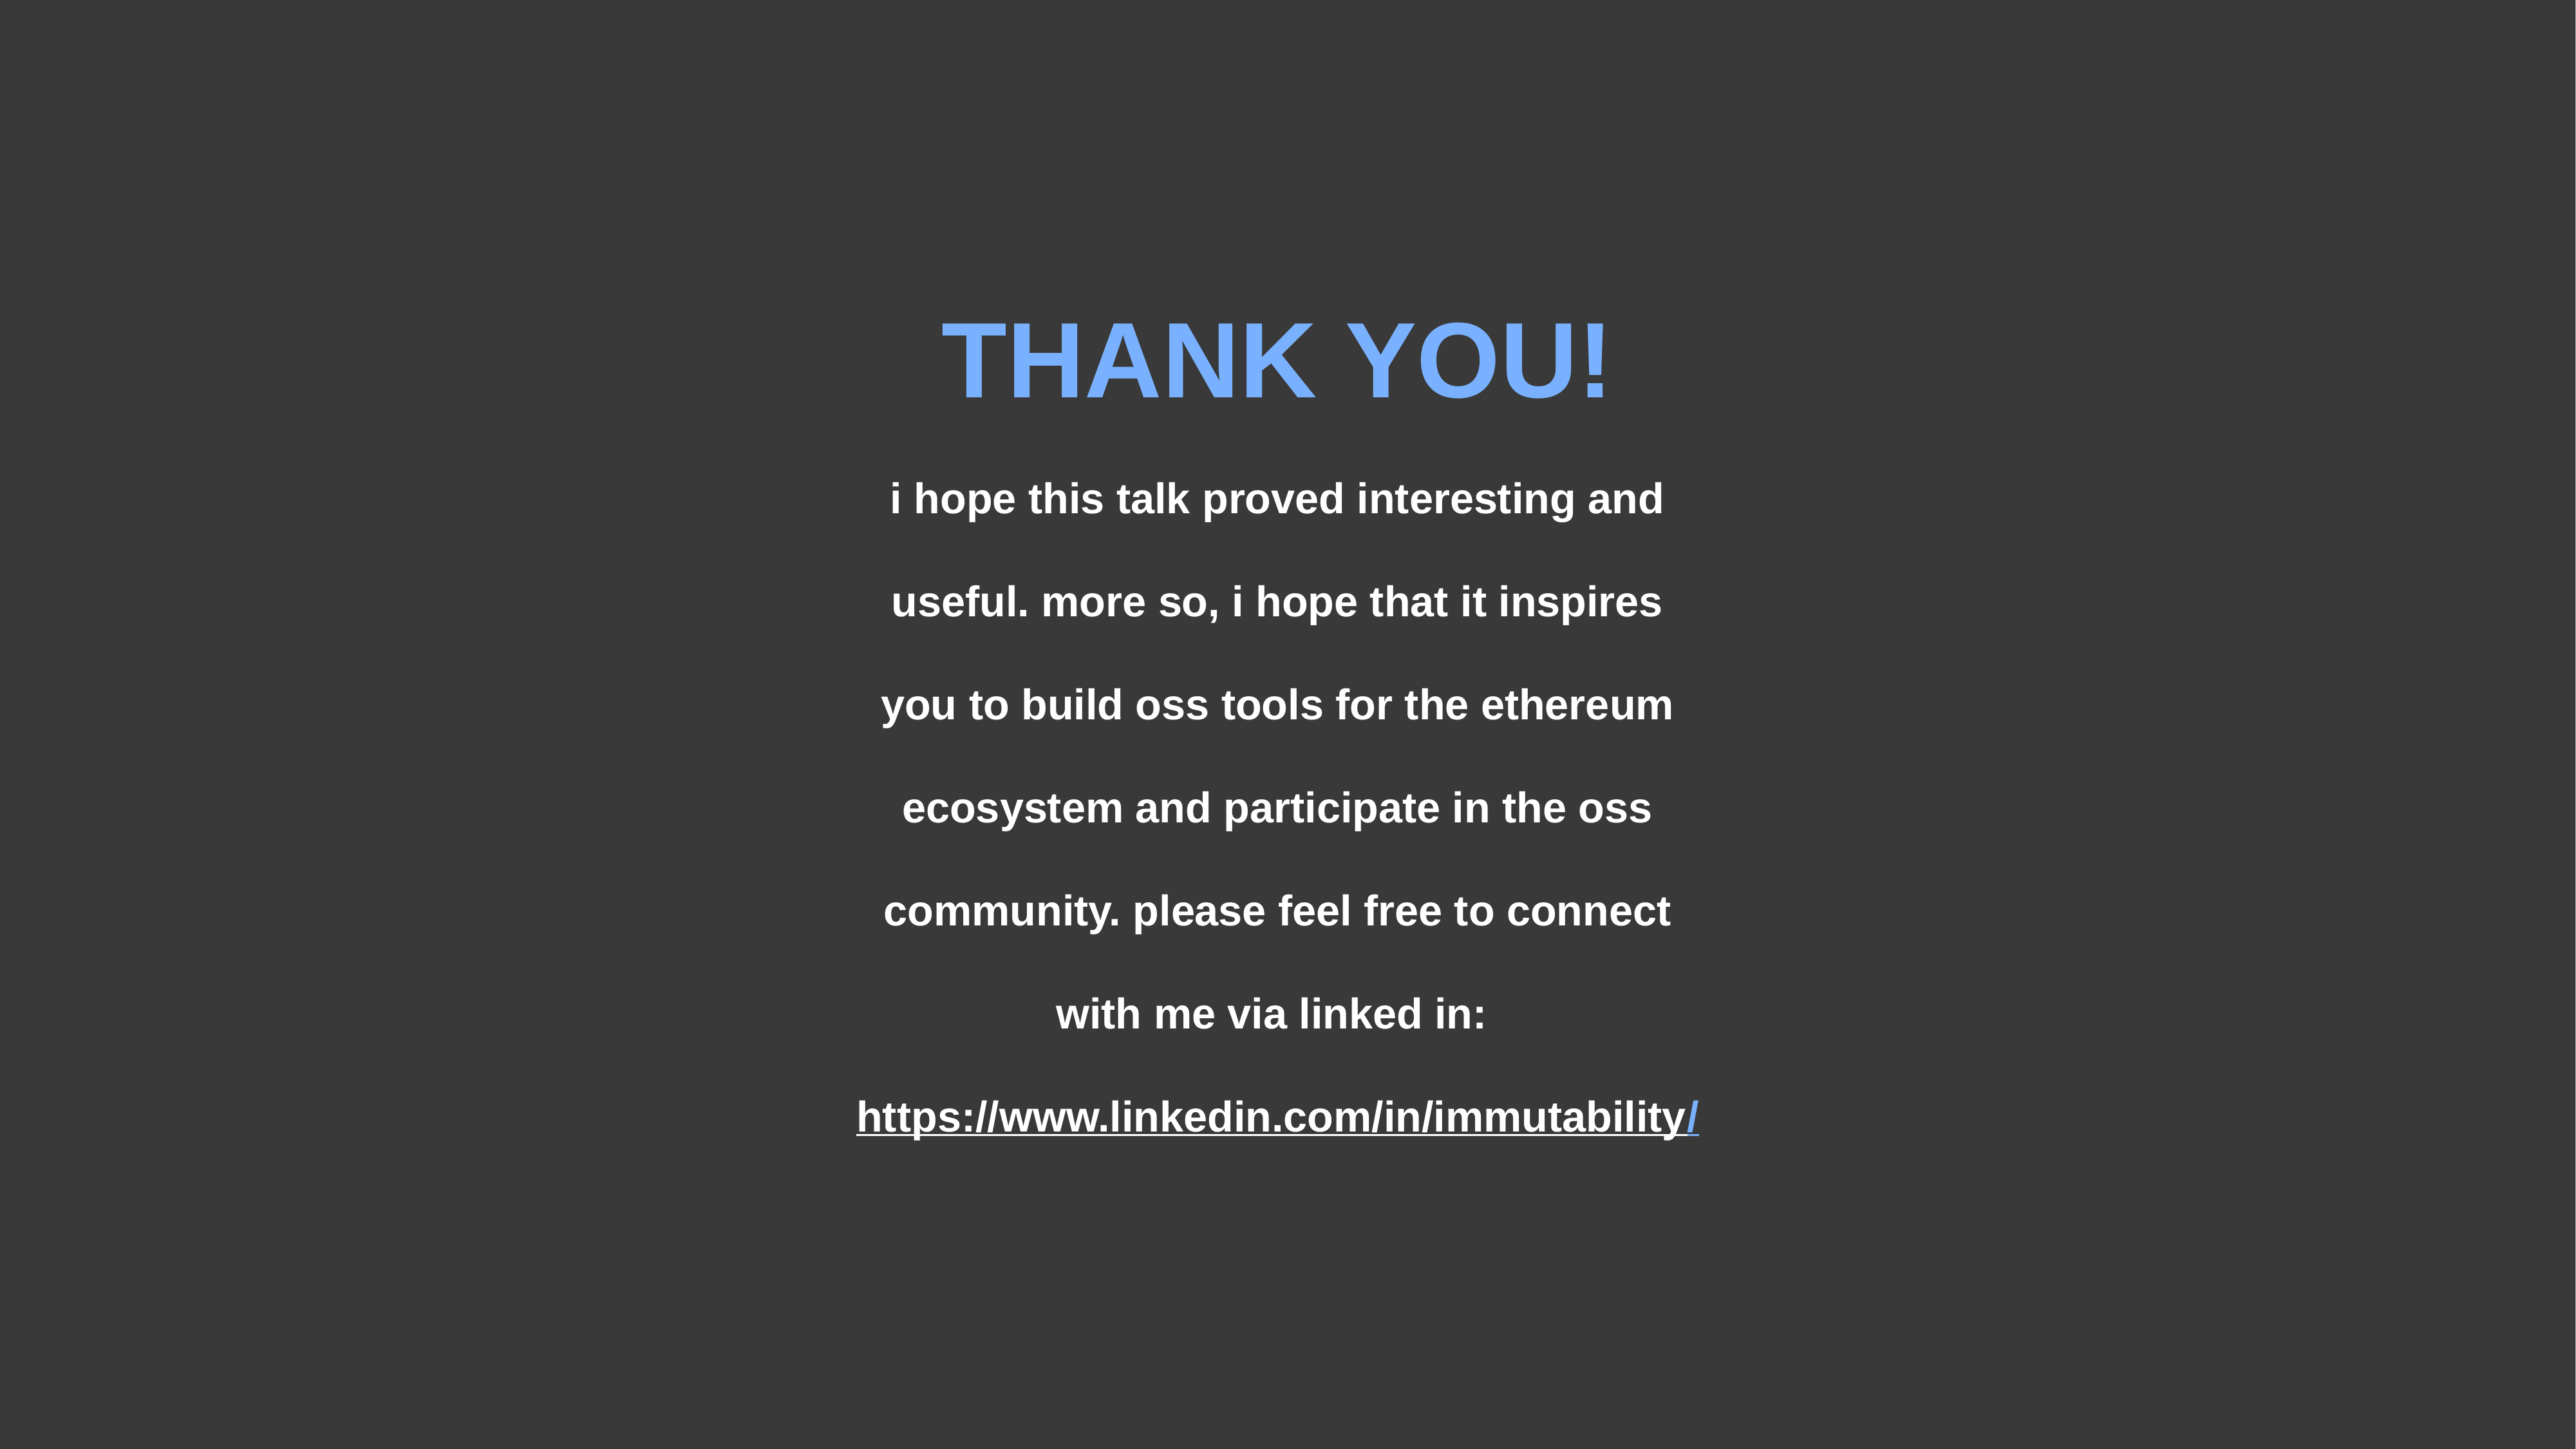

THANK YOU!
i hope this talk proved interesting and useful. more so, i hope that it inspires you to build oss tools for the ethereum ecosystem and participate in the oss community. please feel free to connect with me via linked in: https://www.linkedin.com/in/immutability/